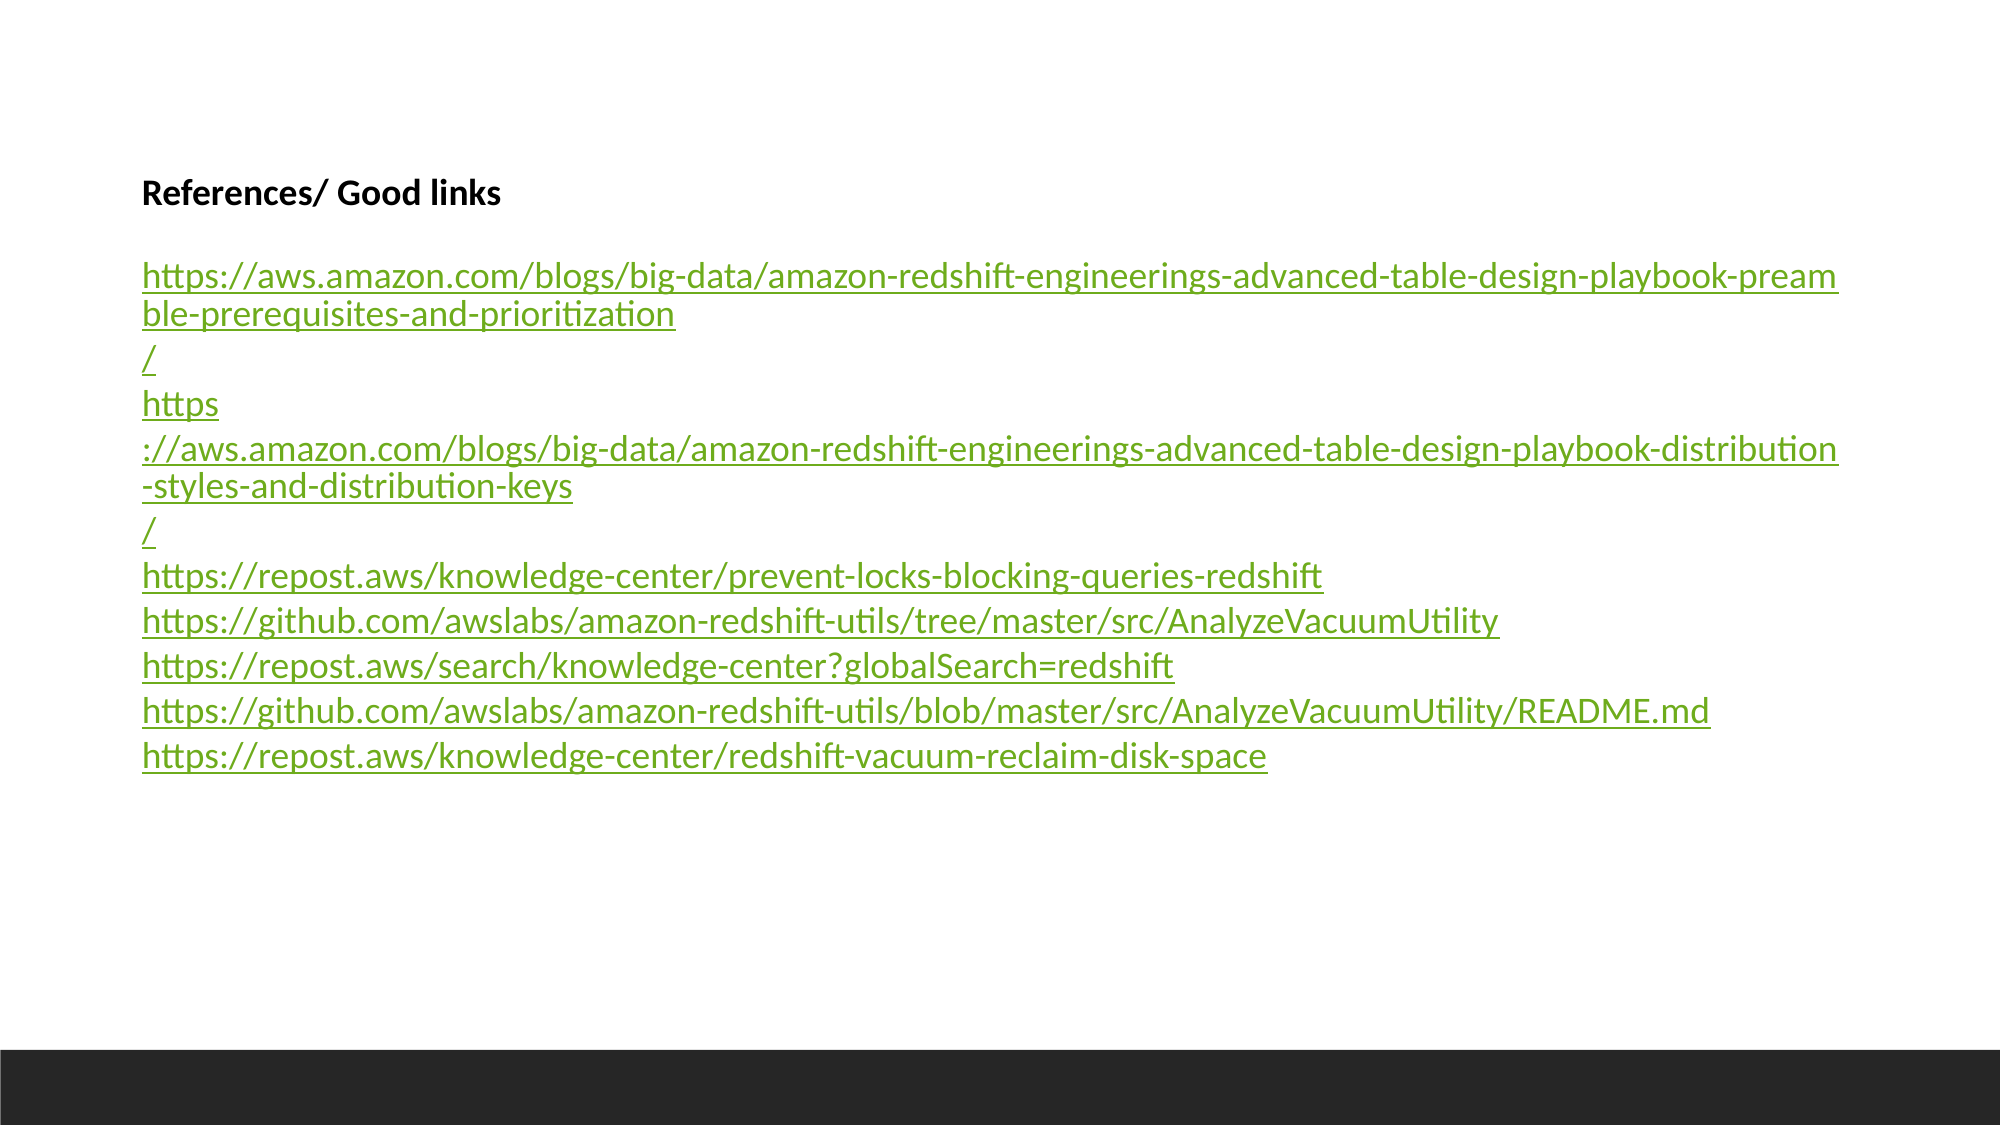

References/ Good links
https://aws.amazon.com/blogs/big-data/amazon-redshift-engineerings-advanced-table-design-playbook-preamble-prerequisites-and-prioritization/
https://aws.amazon.com/blogs/big-data/amazon-redshift-engineerings-advanced-table-design-playbook-distribution-styles-and-distribution-keys/
https://repost.aws/knowledge-center/prevent-locks-blocking-queries-redshift
https://github.com/awslabs/amazon-redshift-utils/tree/master/src/AnalyzeVacuumUtility
https://repost.aws/search/knowledge-center?globalSearch=redshift
https://github.com/awslabs/amazon-redshift-utils/blob/master/src/AnalyzeVacuumUtility/README.md
https://repost.aws/knowledge-center/redshift-vacuum-reclaim-disk-space